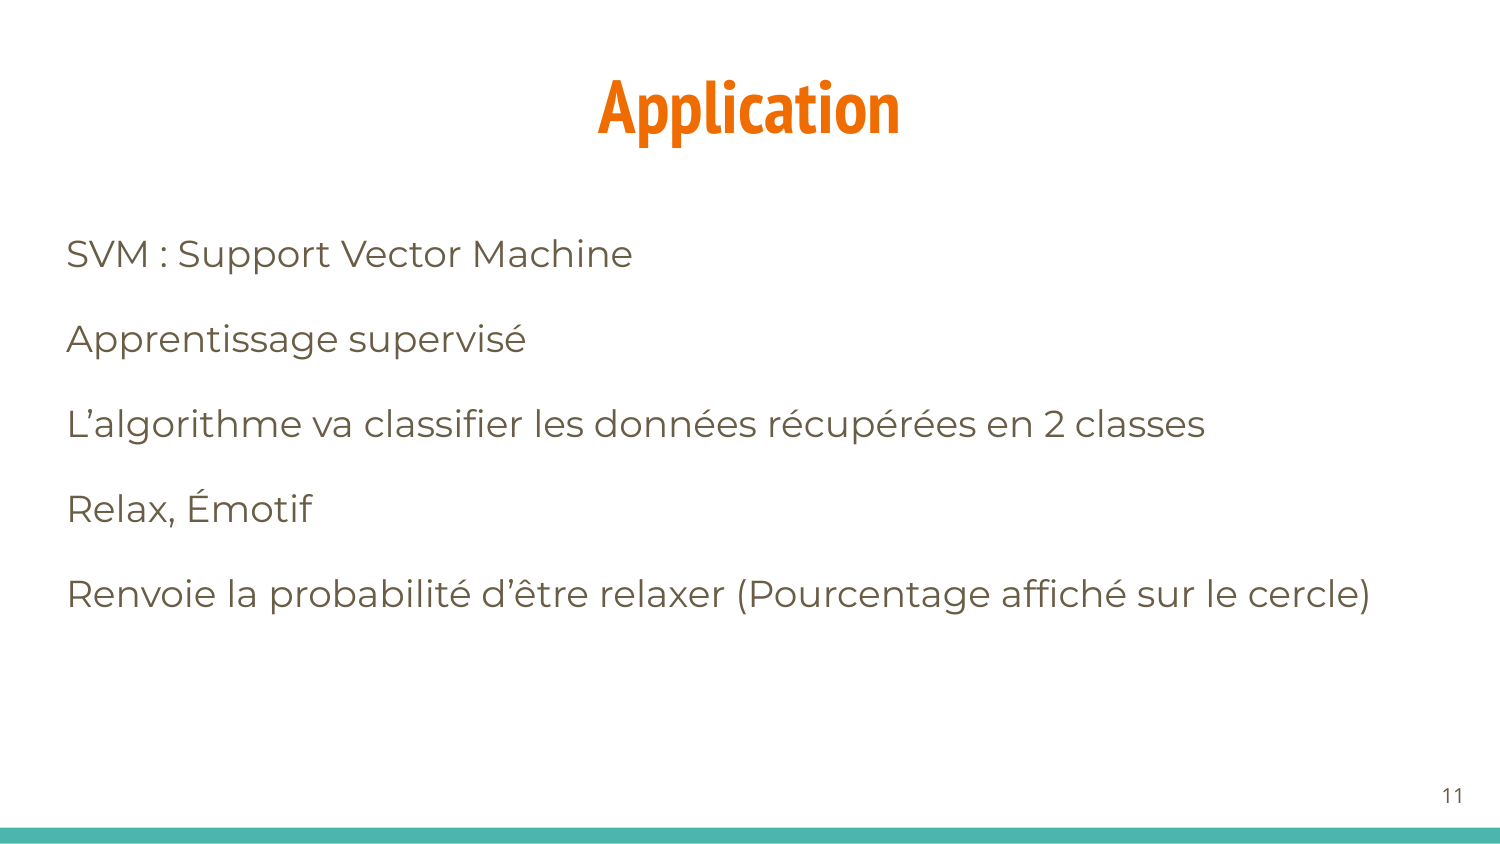

# Application
SVM : Support Vector Machine
Apprentissage supervisé
L’algorithme va classifier les données récupérées en 2 classes
Relax, Émotif
Renvoie la probabilité d’être relaxer (Pourcentage affiché sur le cercle)

11